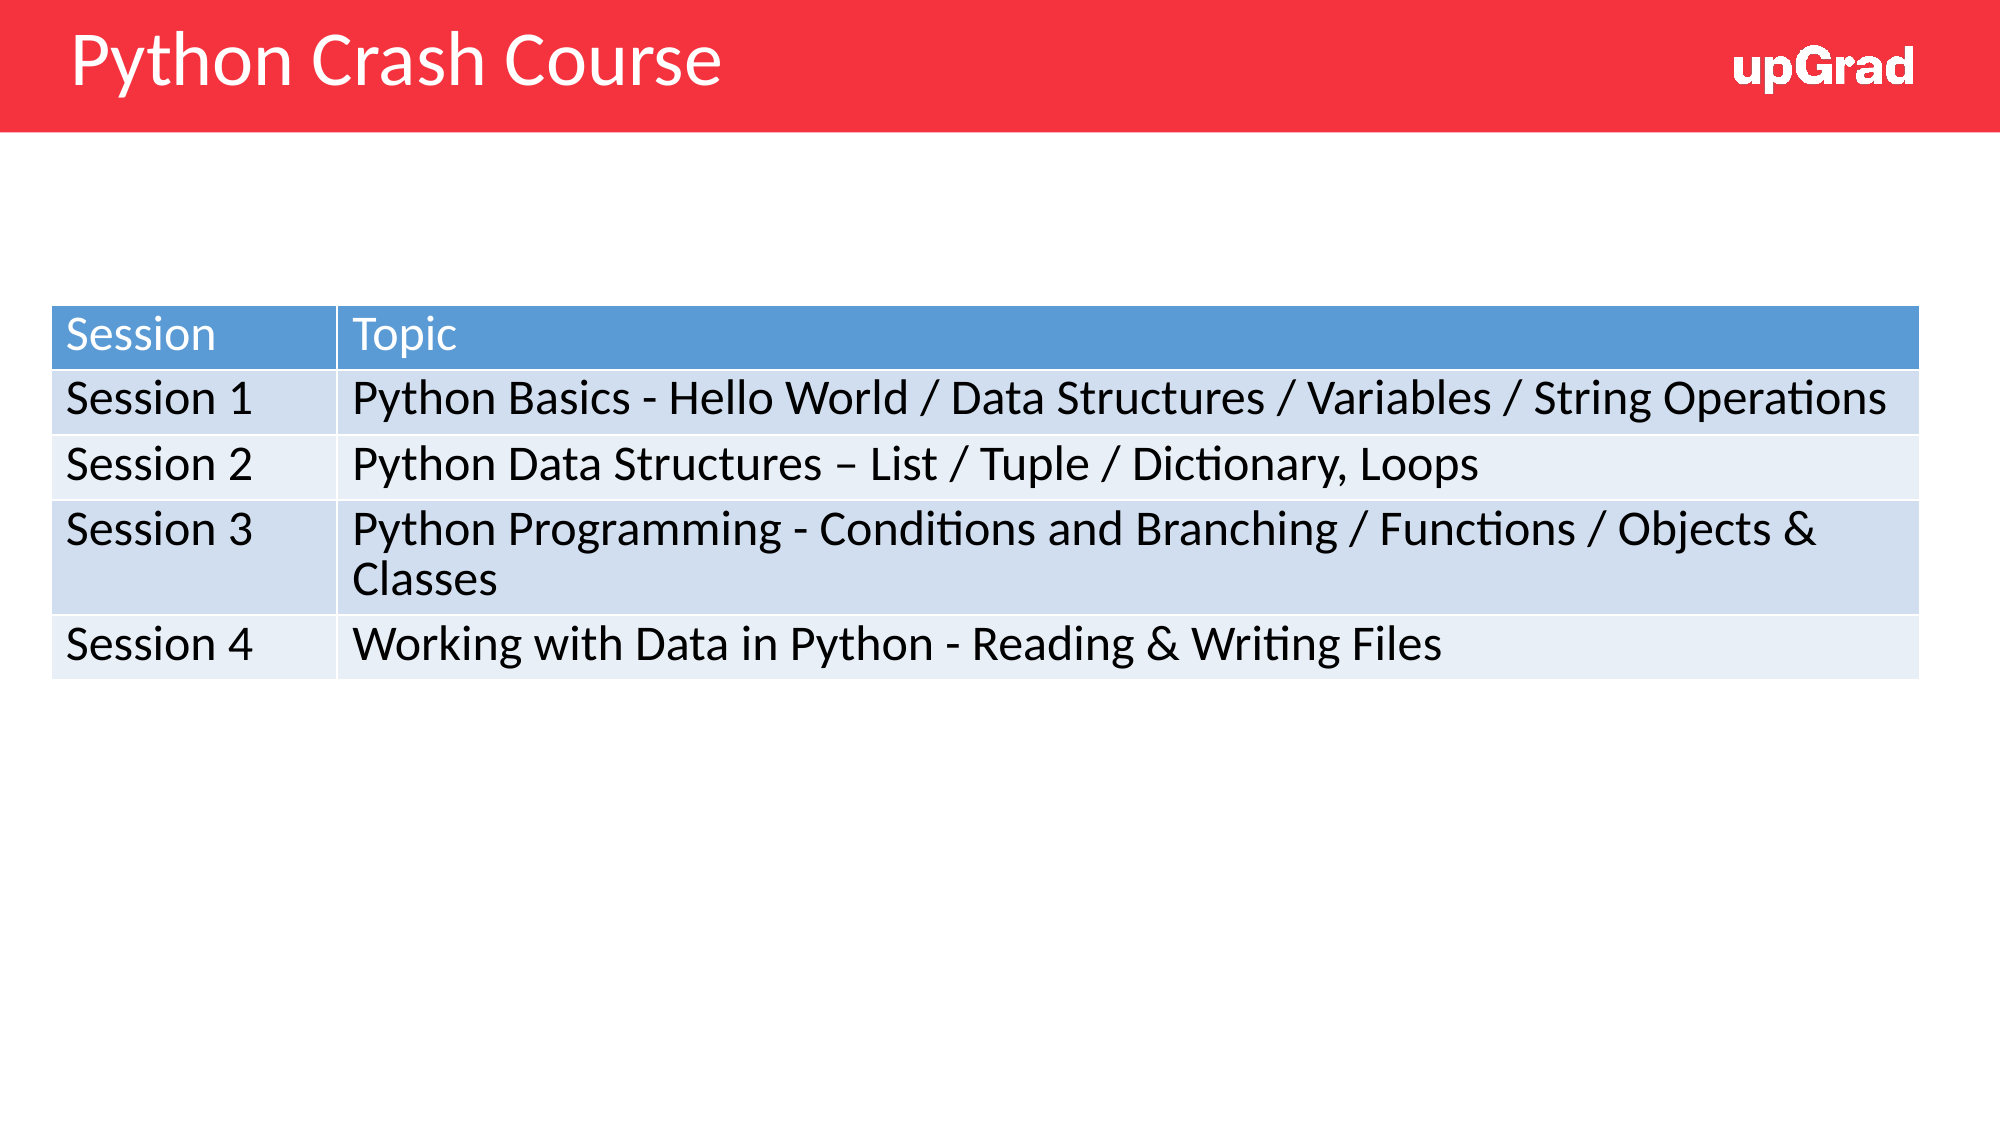

Python Crash Course
| Session | Topic |
| --- | --- |
| Session 1 | Python Basics - Hello World / Data Structures / Variables / String Operations |
| Session 2 | Python Data Structures – List / Tuple / Dictionary, Loops |
| Session 3 | Python Programming - Conditions and Branching / Functions / Objects & Classes |
| Session 4 | Working with Data in Python - Reading & Writing Files |